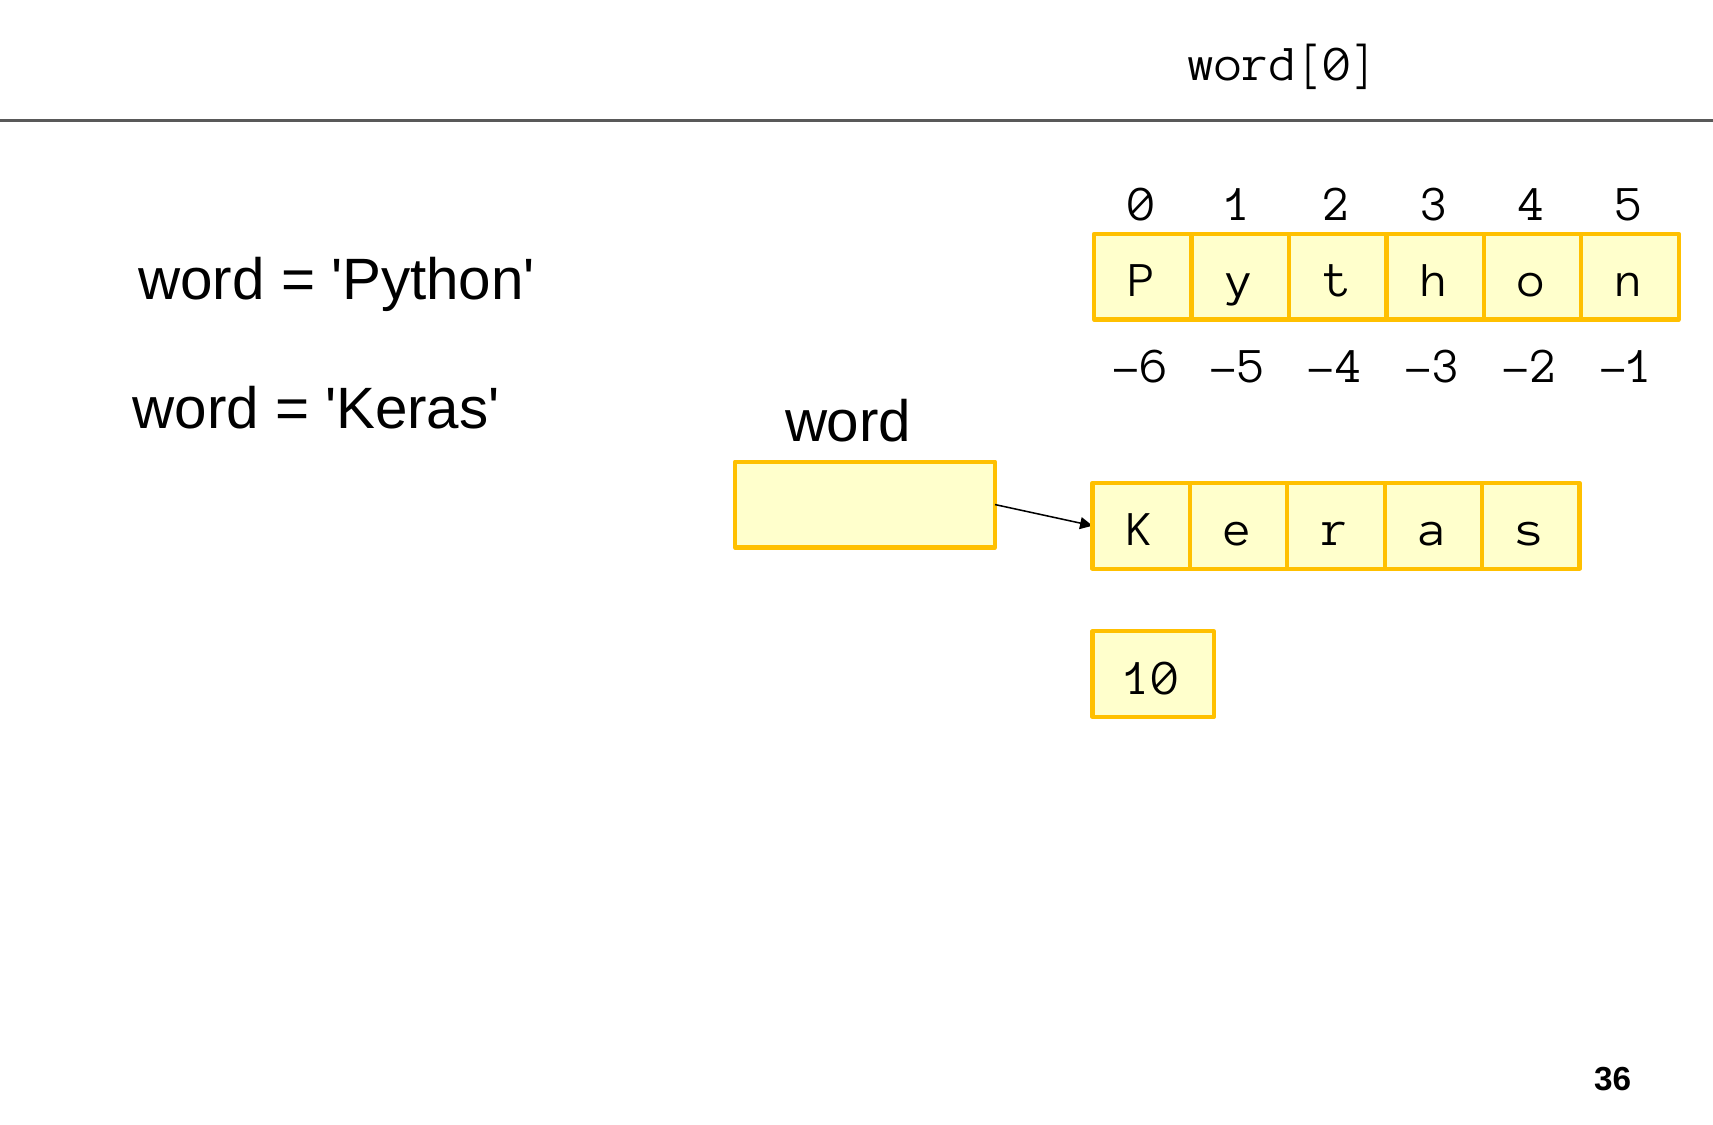

word[0]
0
1
2
3
4
5
word = 'Python'
P
y
t
h
o
n
-6
-5
-4
-3
-2
-1
word = 'Keras'
word

K
e
r
a
s
10